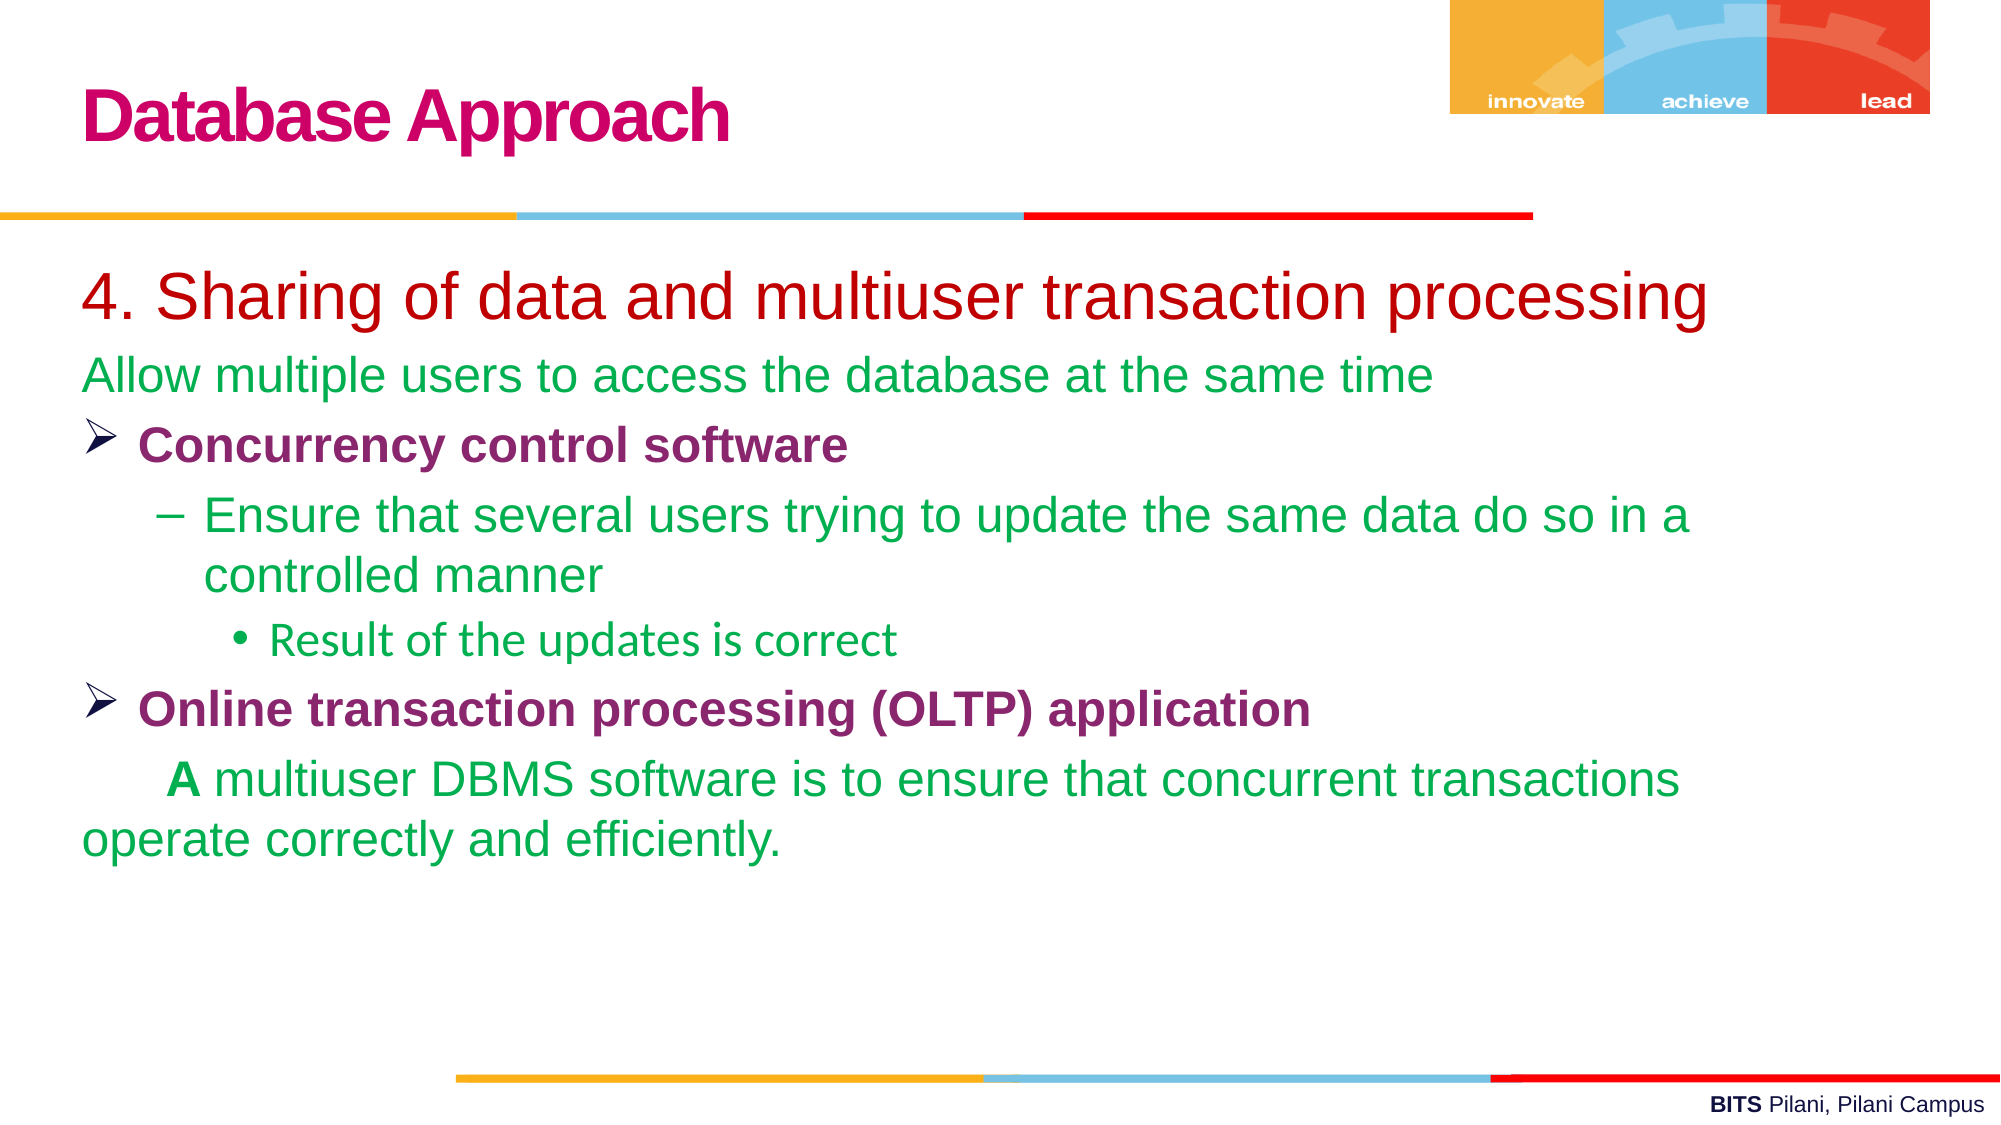

Database Approach

4. Sharing of data and multiuser transaction processing
Allow multiple users to access the database at the same time
Concurrency control software
Ensure that several users trying to update the same data do so in a controlled manner
Result of the updates is correct
Online transaction processing (OLTP) application
      A multiuser DBMS software is to ensure that concurrent transactions operate correctly and efficiently.